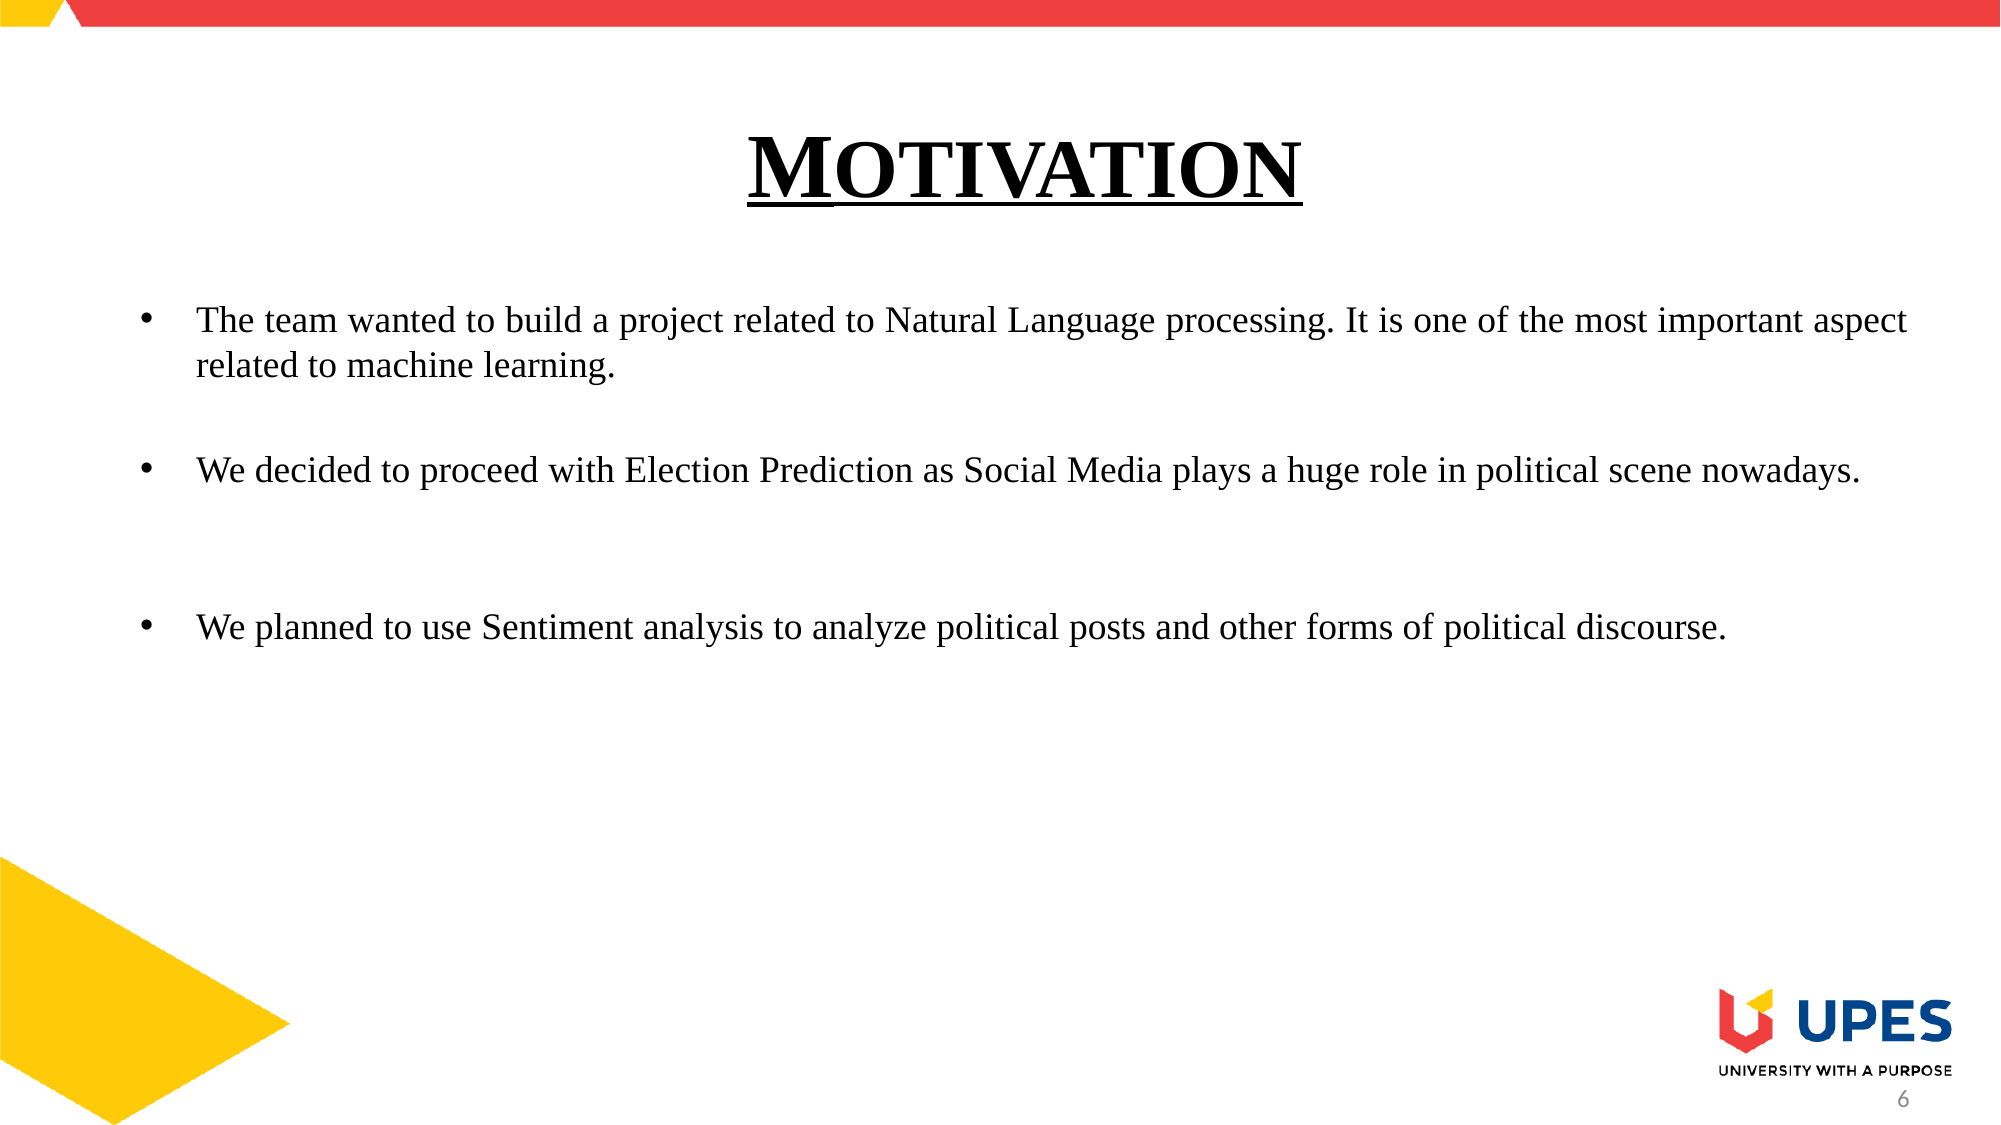

# MOTIVATION
The team wanted to build a project related to Natural Language processing. It is one of the most important aspect related to machine learning.

We decided to proceed with Election Prediction as Social Media plays a huge role in political scene nowadays.

We planned to use Sentiment analysis to analyze political posts and other forms of political discourse.